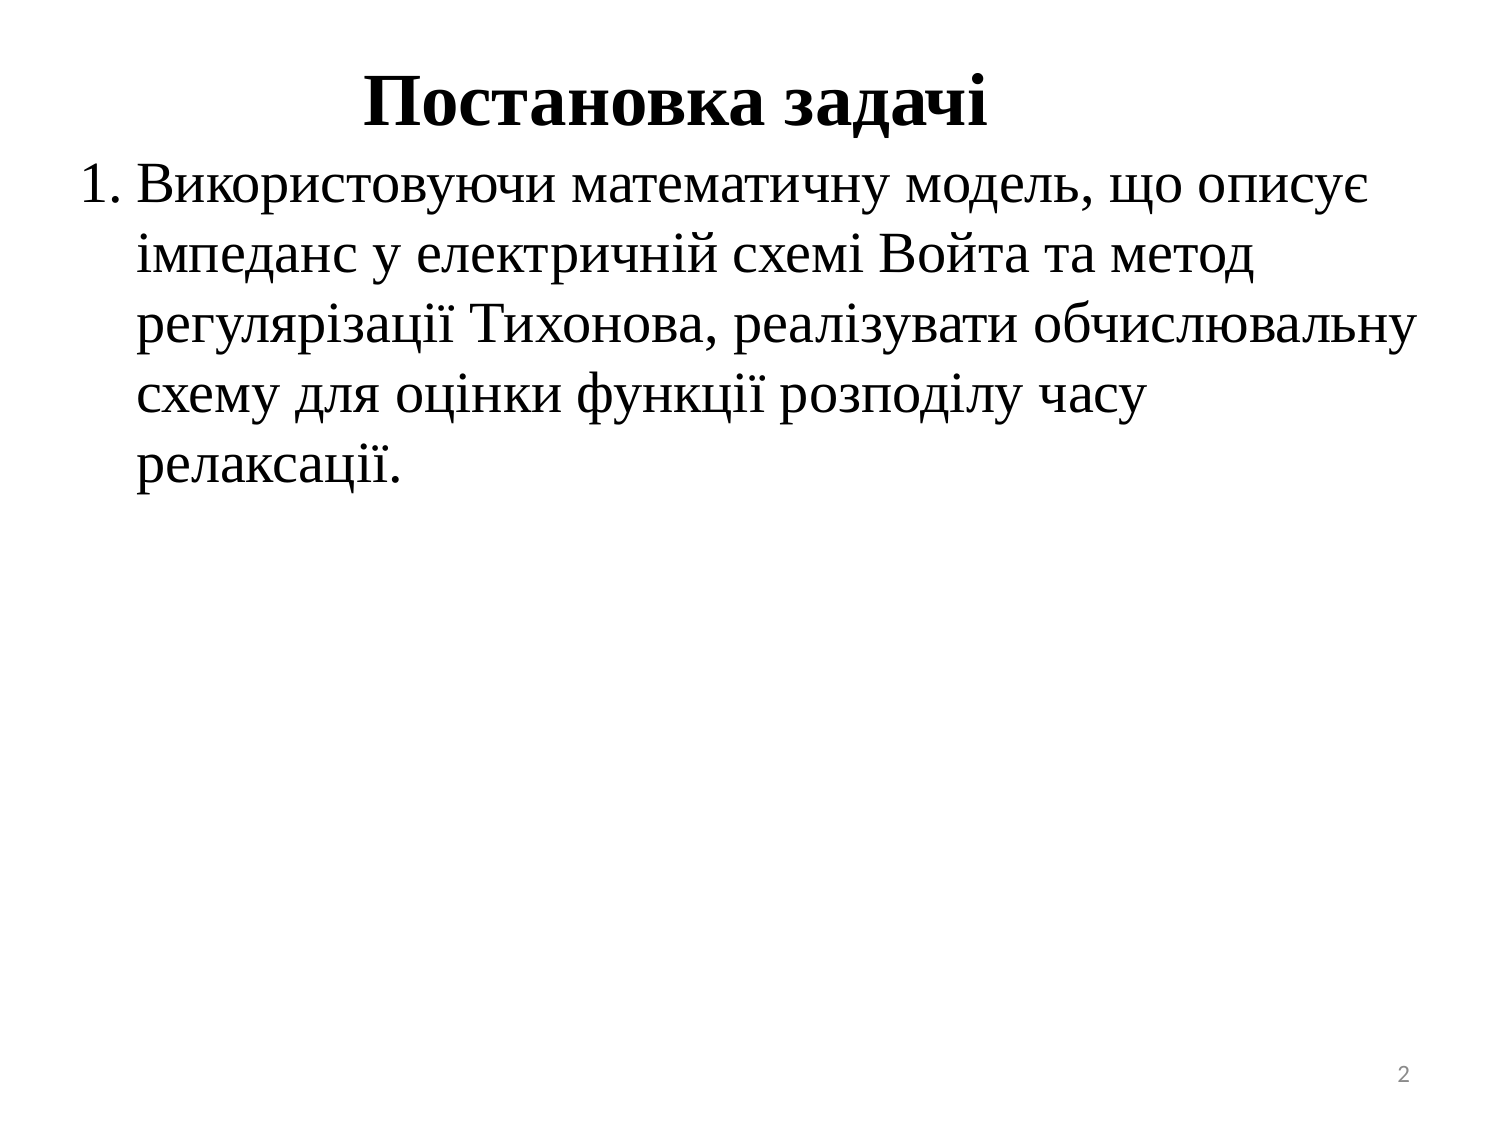

Постановка задачі
Використовуючи математичну модель, що описує імпеданс у електричній схемі Войта та метод регулярізації Тихонова, реалізувати обчислювальну схему для оцінки функції розподілу часу релаксації.
2